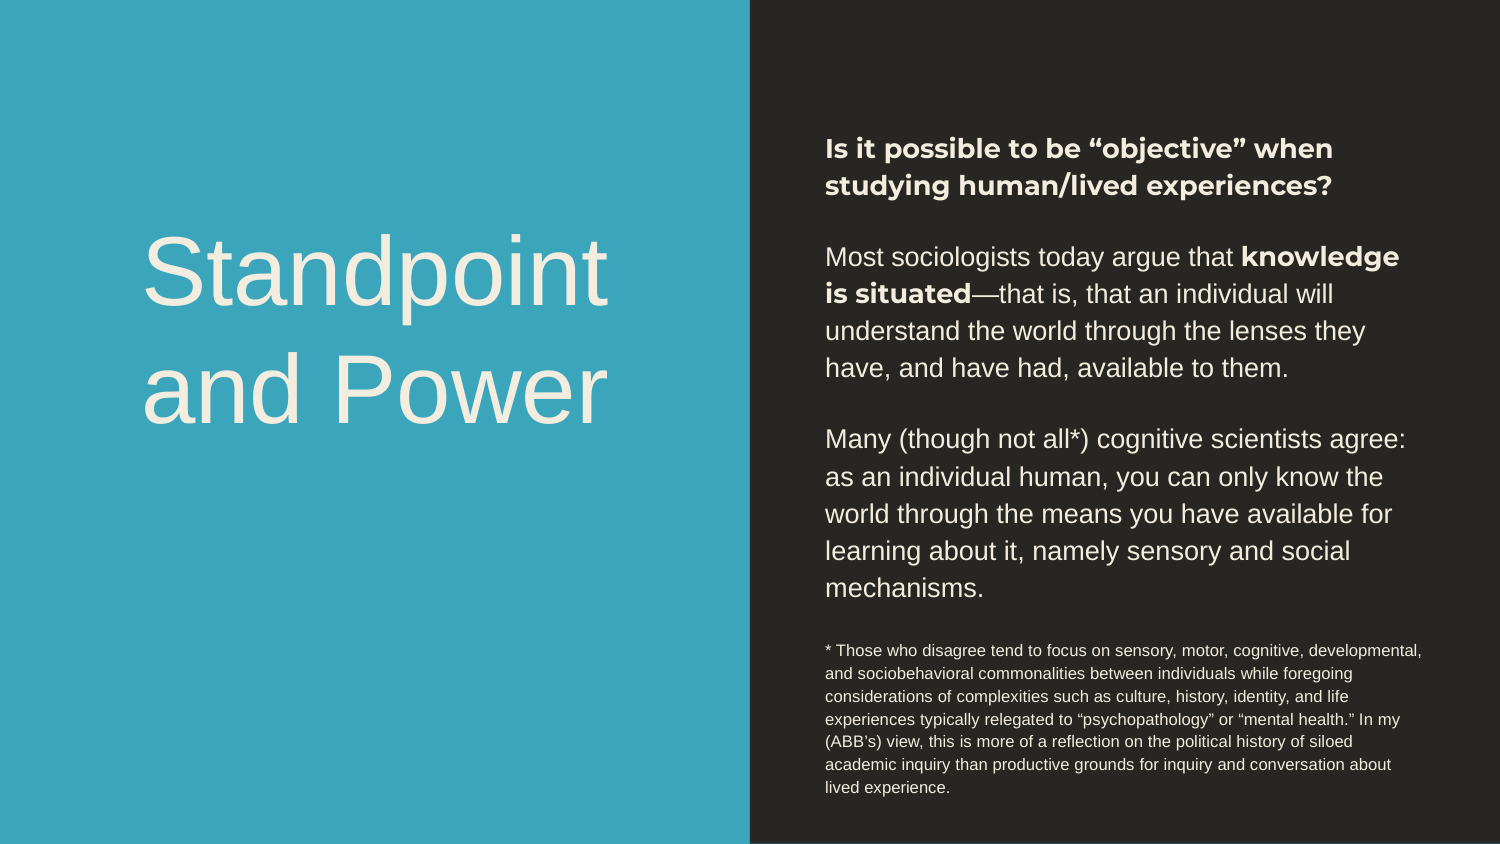

Is it possible to be “objective” when studying human/lived experiences?
Most sociologists today argue that knowledge is situated—that is, that an individual will understand the world through the lenses they have, and have had, available to them.
Many (though not all*) cognitive scientists agree: as an individual human, you can only know the world through the means you have available for learning about it, namely sensory and social mechanisms.
* Those who disagree tend to focus on sensory, motor, cognitive, developmental, and sociobehavioral commonalities between individuals while foregoing considerations of complexities such as culture, history, identity, and life experiences typically relegated to “psychopathology” or “mental health.” In my (ABB’s) view, this is more of a reflection on the political history of siloed academic inquiry than productive grounds for inquiry and conversation about lived experience.
# Standpoint and Power